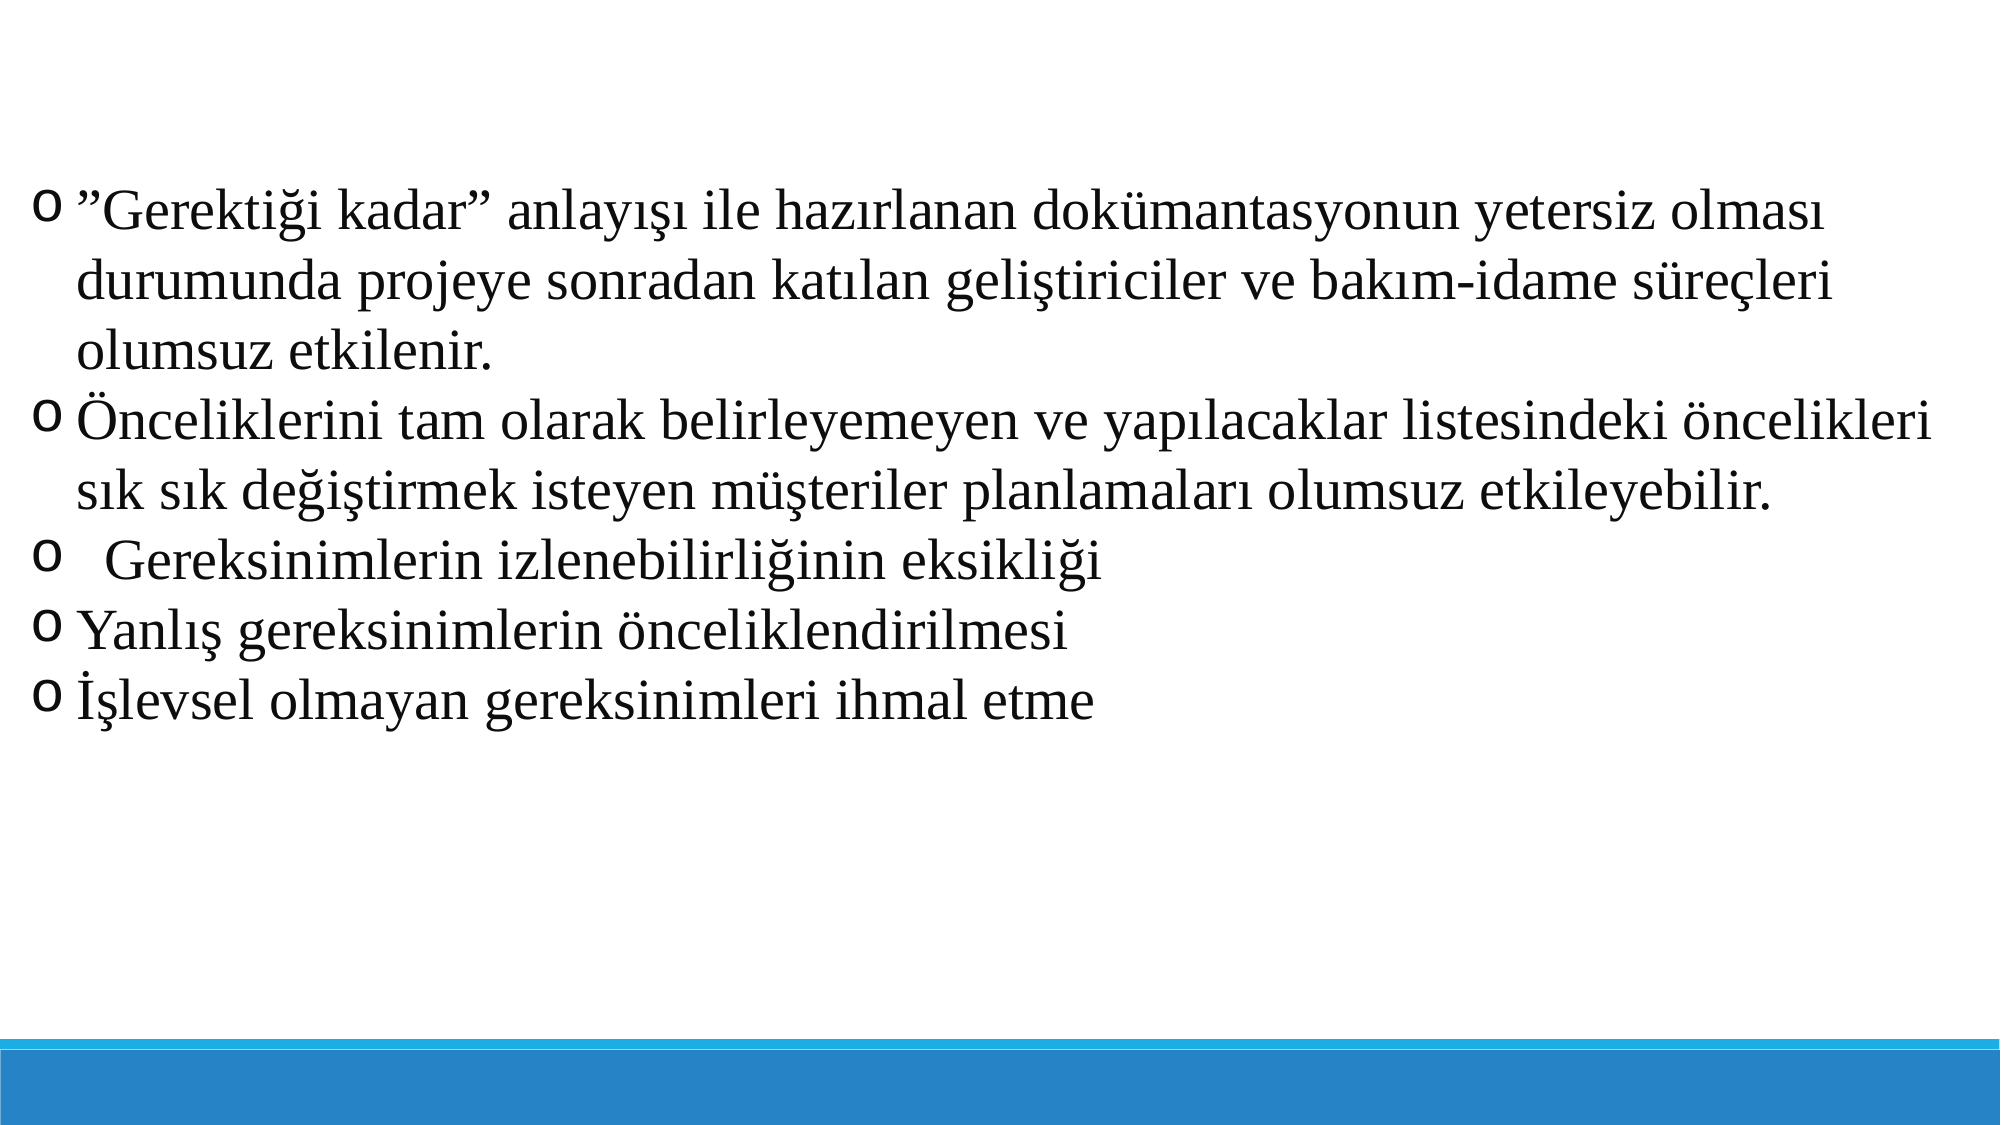

”Gerektiği kadar” anlayışı ile hazırlanan dokümantasyonun yetersiz olması durumunda projeye sonradan katılan geliştiriciler ve bakım-idame süreçleri olumsuz etkilenir.
Önceliklerini tam olarak belirleyemeyen ve yapılacaklar listesindeki öncelikleri sık sık değiştirmek isteyen müşteriler planlamaları olumsuz etkileyebilir.
Gereksinimlerin izlenebilirliğinin eksikliği
Yanlış gereksinimlerin önceliklendirilmesi
İşlevsel olmayan gereksinimleri ihmal etme